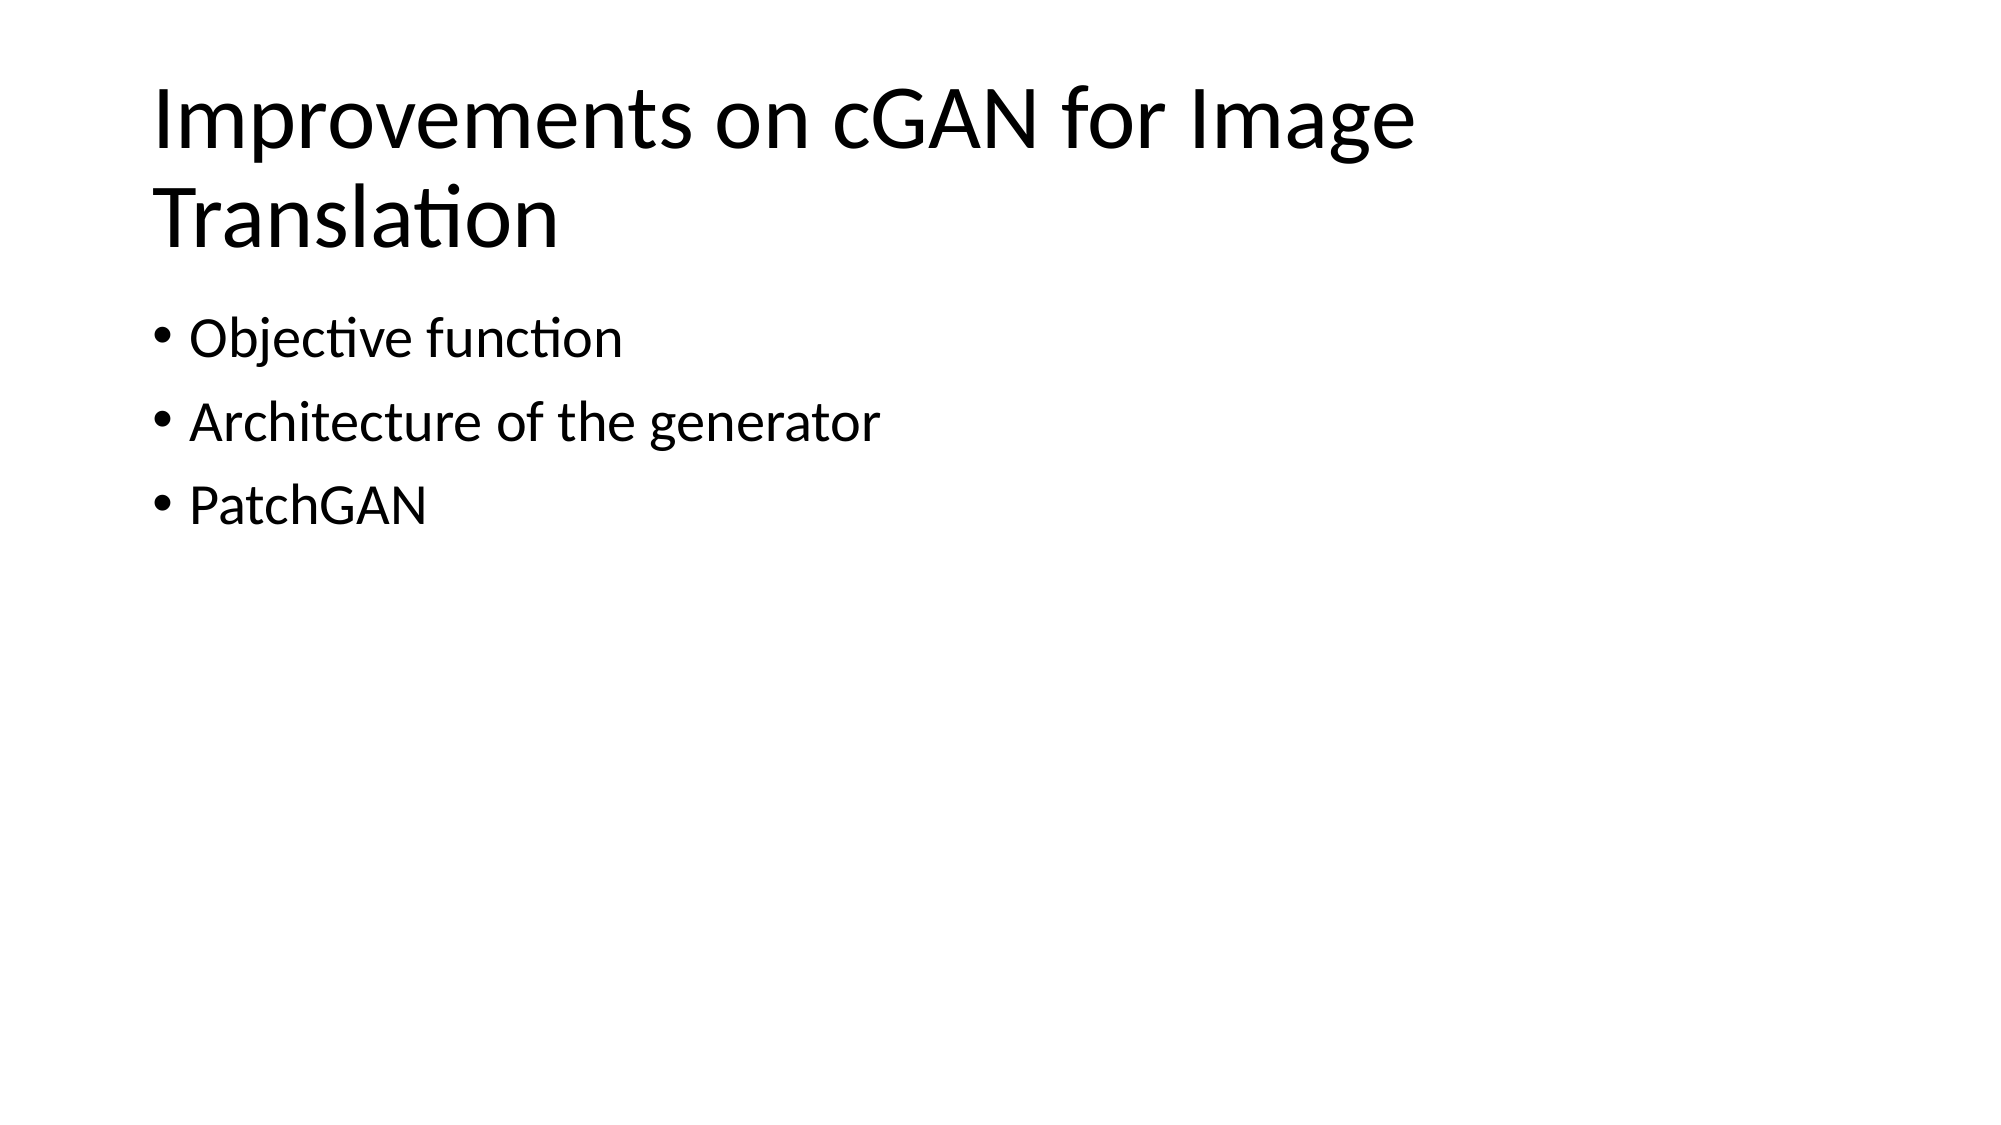

# Improvements on cGAN for Image Translation
Objective function
Architecture of the generator
PatchGAN